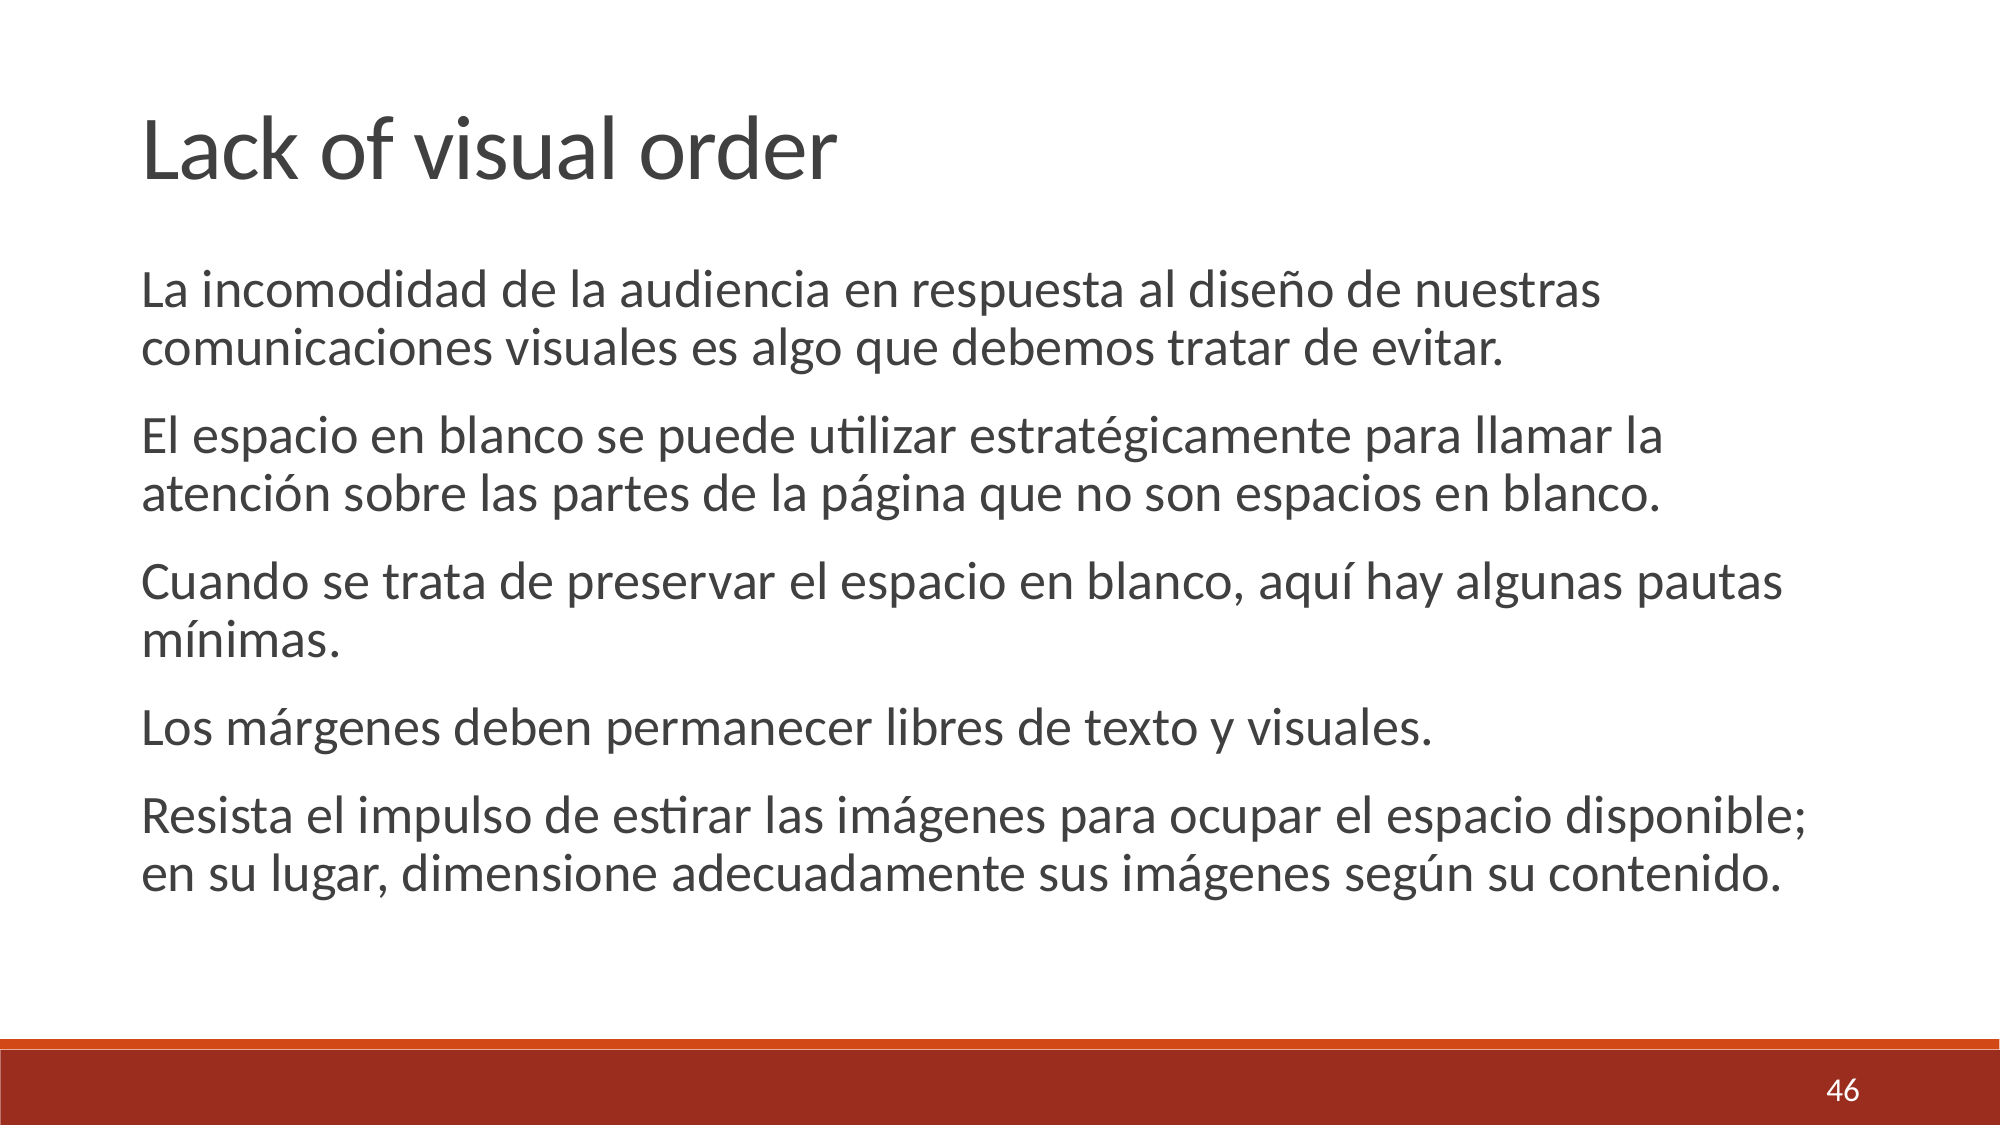

Lack of visual order
La incomodidad de la audiencia en respuesta al diseño de nuestras comunicaciones visuales es algo que debemos tratar de evitar.
El espacio en blanco se puede utilizar estratégicamente para llamar la atención sobre las partes de la página que no son espacios en blanco.
Cuando se trata de preservar el espacio en blanco, aquí hay algunas pautas mínimas.
Los márgenes deben permanecer libres de texto y visuales.
Resista el impulso de estirar las imágenes para ocupar el espacio disponible; en su lugar, dimensione adecuadamente sus imágenes según su contenido.
46